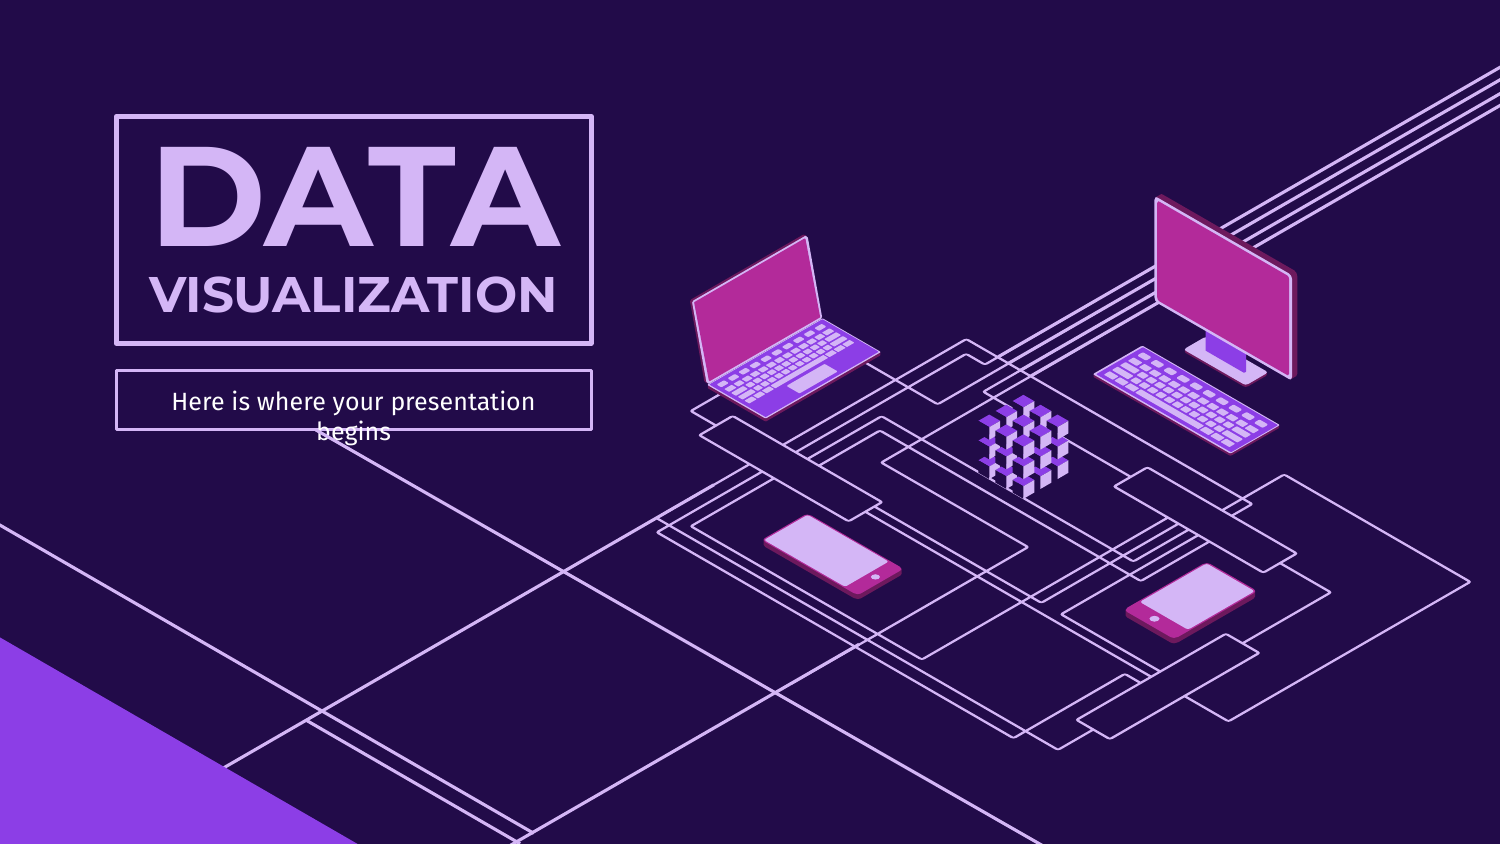

# DATA VISUALIZATION
Here is where your presentation begins